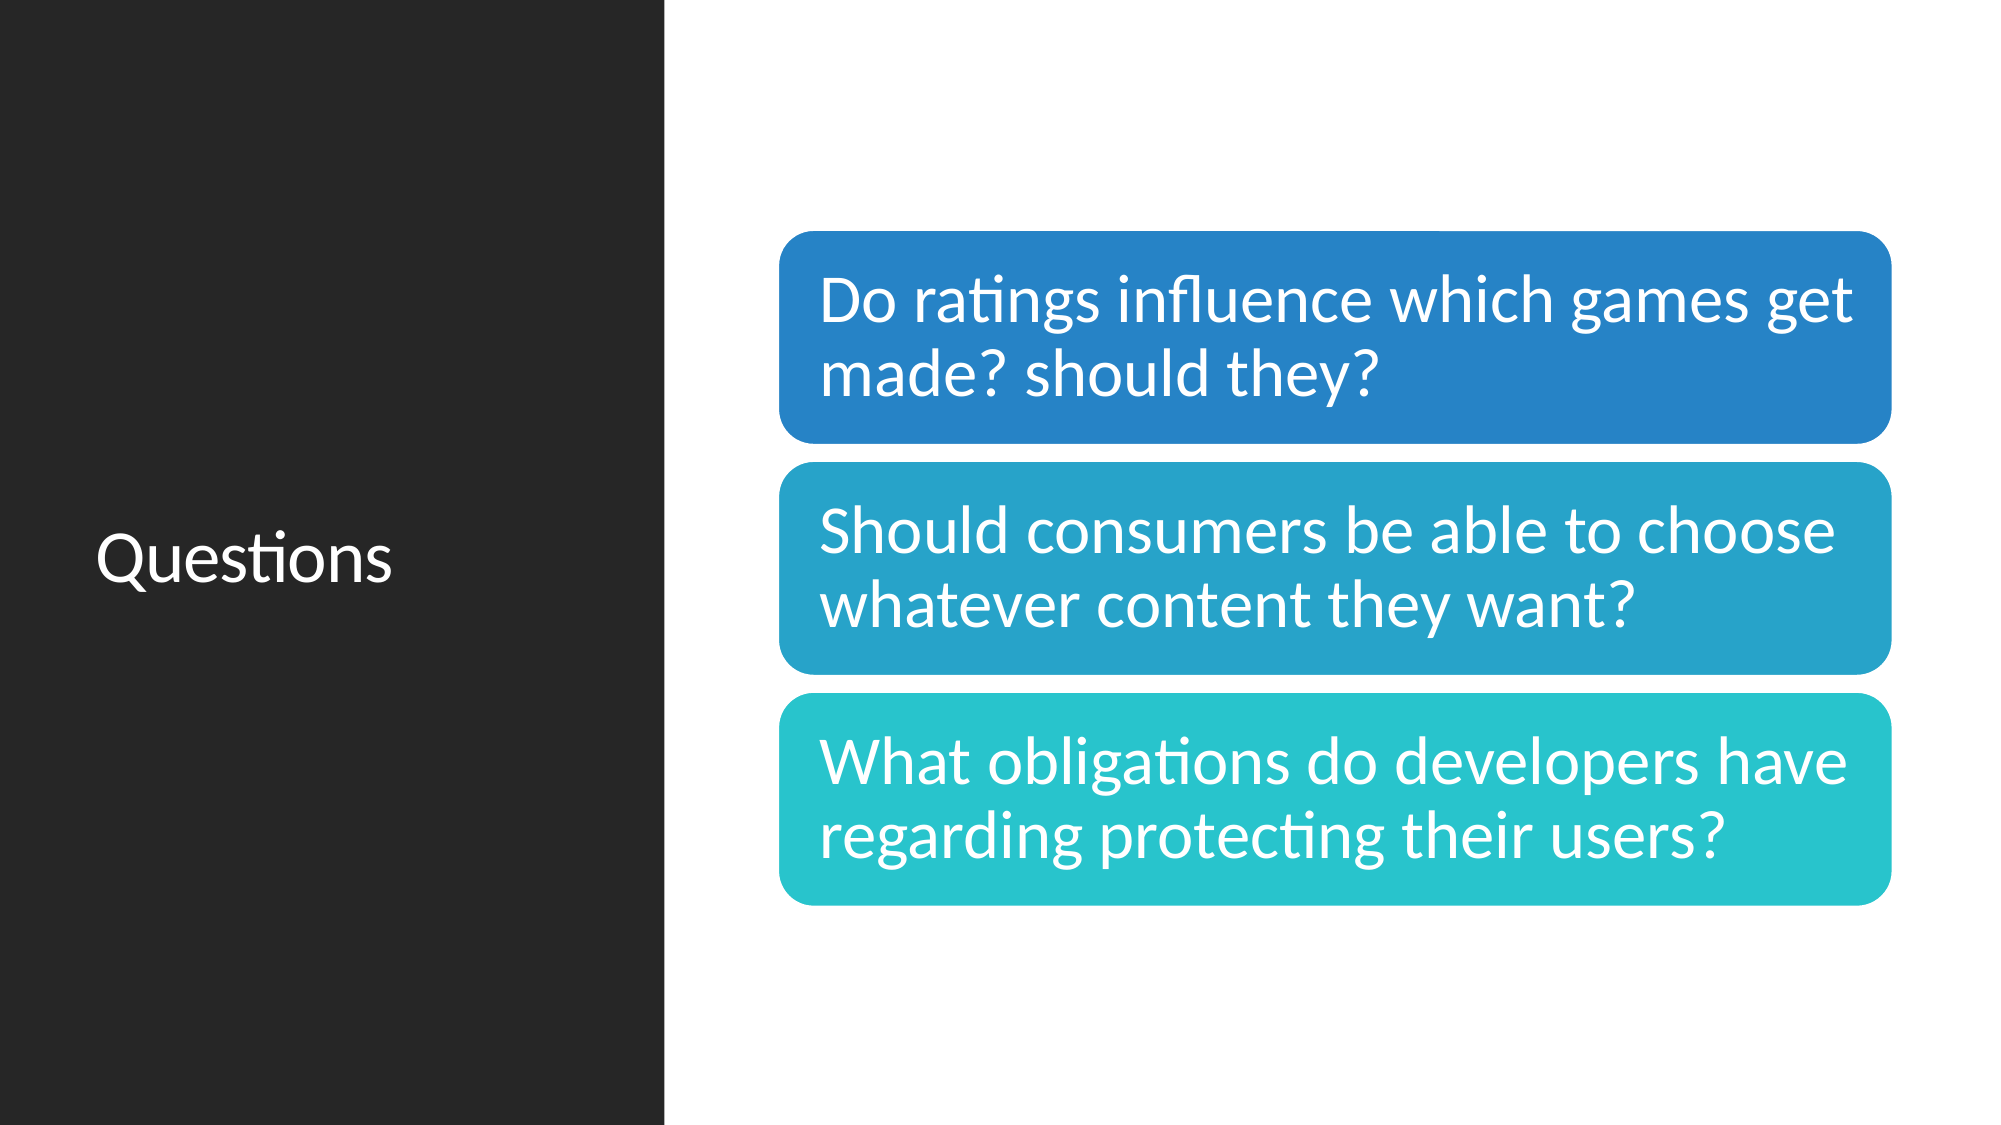

# Questions
Do ratings influence which games get made? should they?
Should consumers be able to choose whatever content they want?
What obligations do developers have regarding protecting their users?